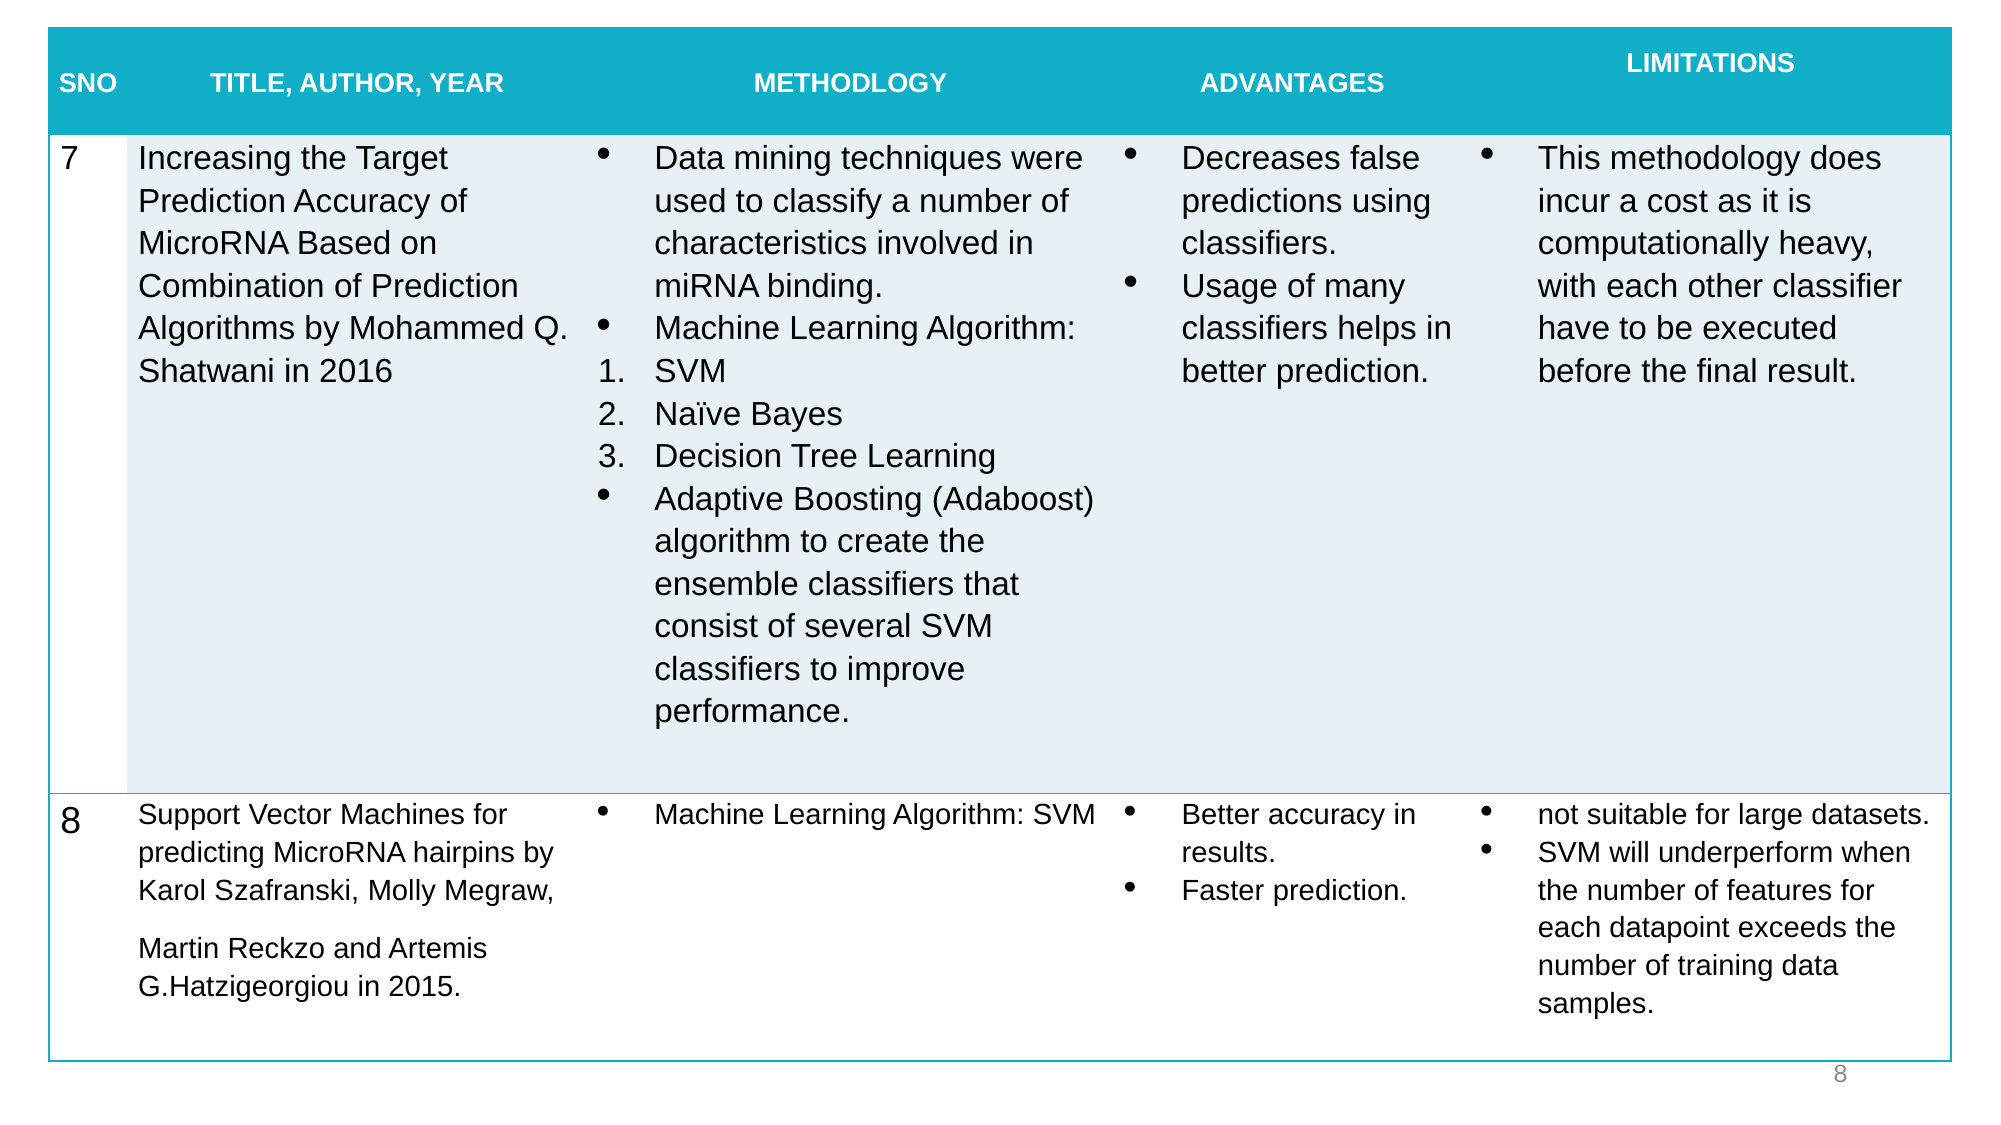

| SNO | TITLE, AUTHOR, YEAR | METHODLOGY | ADVANTAGES | LIMITATIONS |
| --- | --- | --- | --- | --- |
| 7 | Increasing the Target Prediction Accuracy of MicroRNA Based on Combination of Prediction Algorithms by Mohammed Q. Shatwani in 2016 | Data mining techniques were used to classify a number of characteristics involved in miRNA binding. Machine Learning Algorithm: SVM Naïve Bayes Decision Tree Learning Adaptive Boosting (Adaboost) algorithm to create the ensemble classifiers that consist of several SVM classifiers to improve performance. | Decreases false predictions using classifiers. Usage of many classifiers helps in better prediction. | This methodology does incur a cost as it is computationally heavy, with each other classifier have to be executed before the final result. |
| 8 | Support Vector Machines for predicting MicroRNA hairpins by Karol Szafranski, Molly Megraw, Martin Reckzo and Artemis G.Hatzigeorgiou in 2015. | Machine Learning Algorithm: SVM | Better accuracy in results. Faster prediction. | not suitable for large datasets. SVM will underperform when the number of features for each datapoint exceeds the number of training data samples. |
8